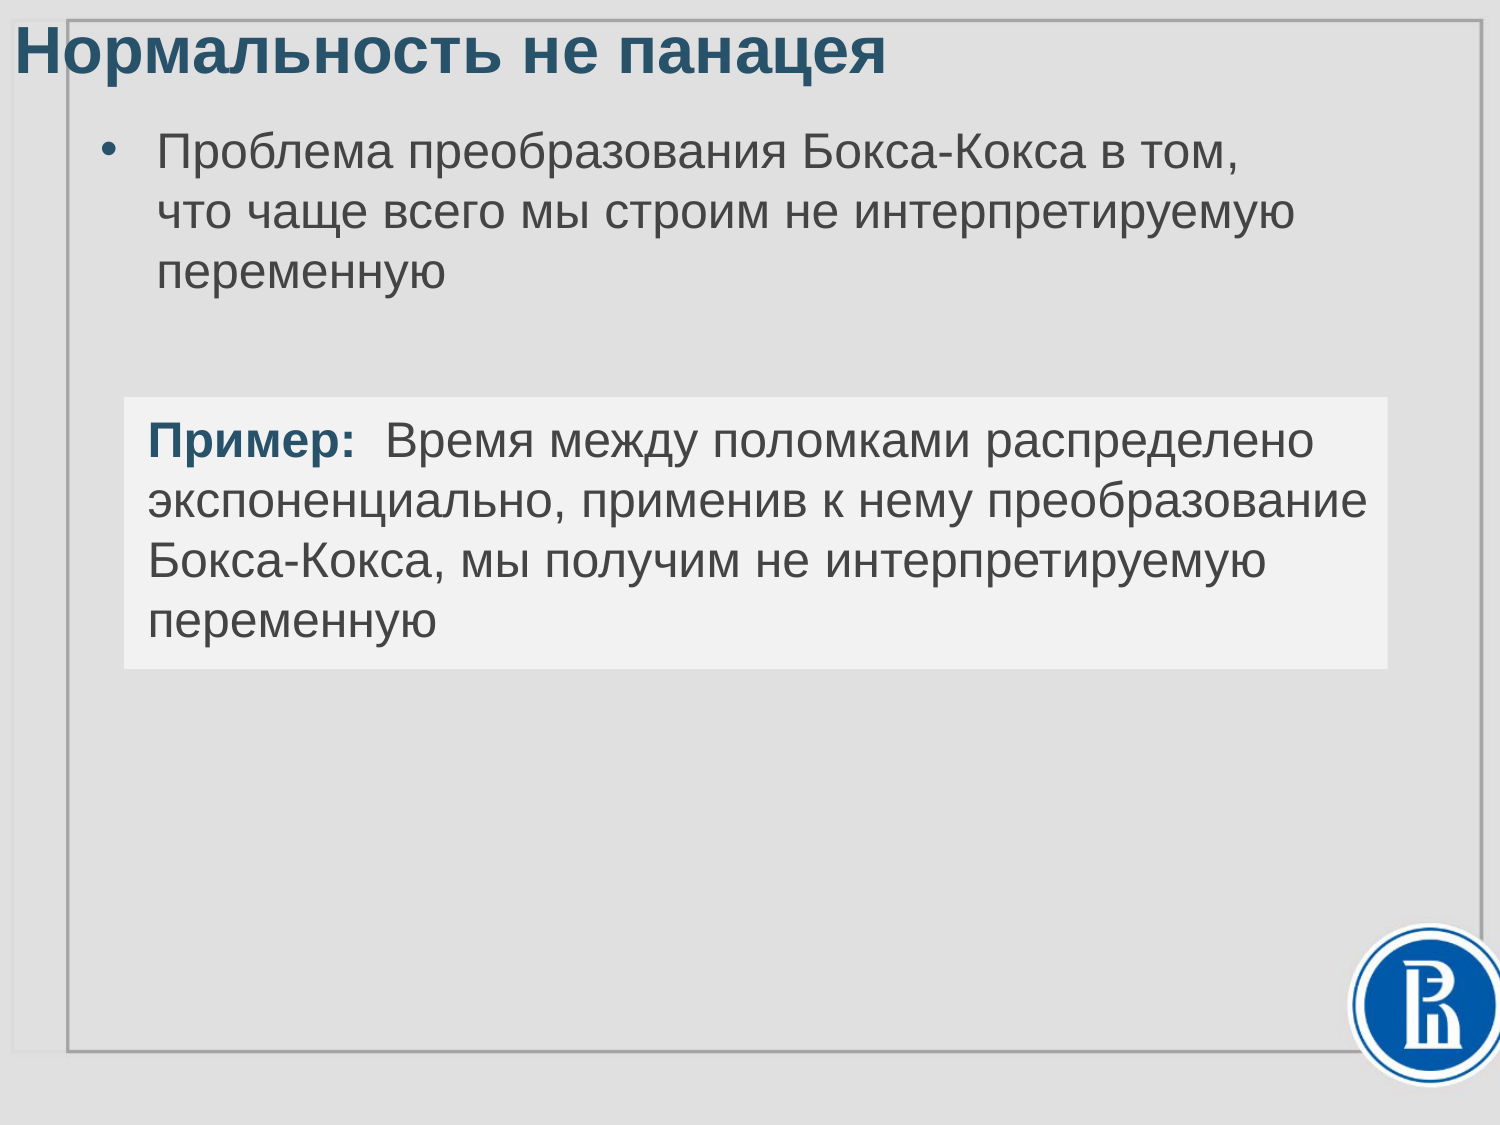

Нормальность не панацея
Проблема преобразования Бокса-Кокса в том,
что чаще всего мы строим не интерпретируемую переменную

Пример:  Время между поломками распределено экспоненциально, применив к нему преобразование Бокса-Кокса, мы получим не интерпретируемую переменную